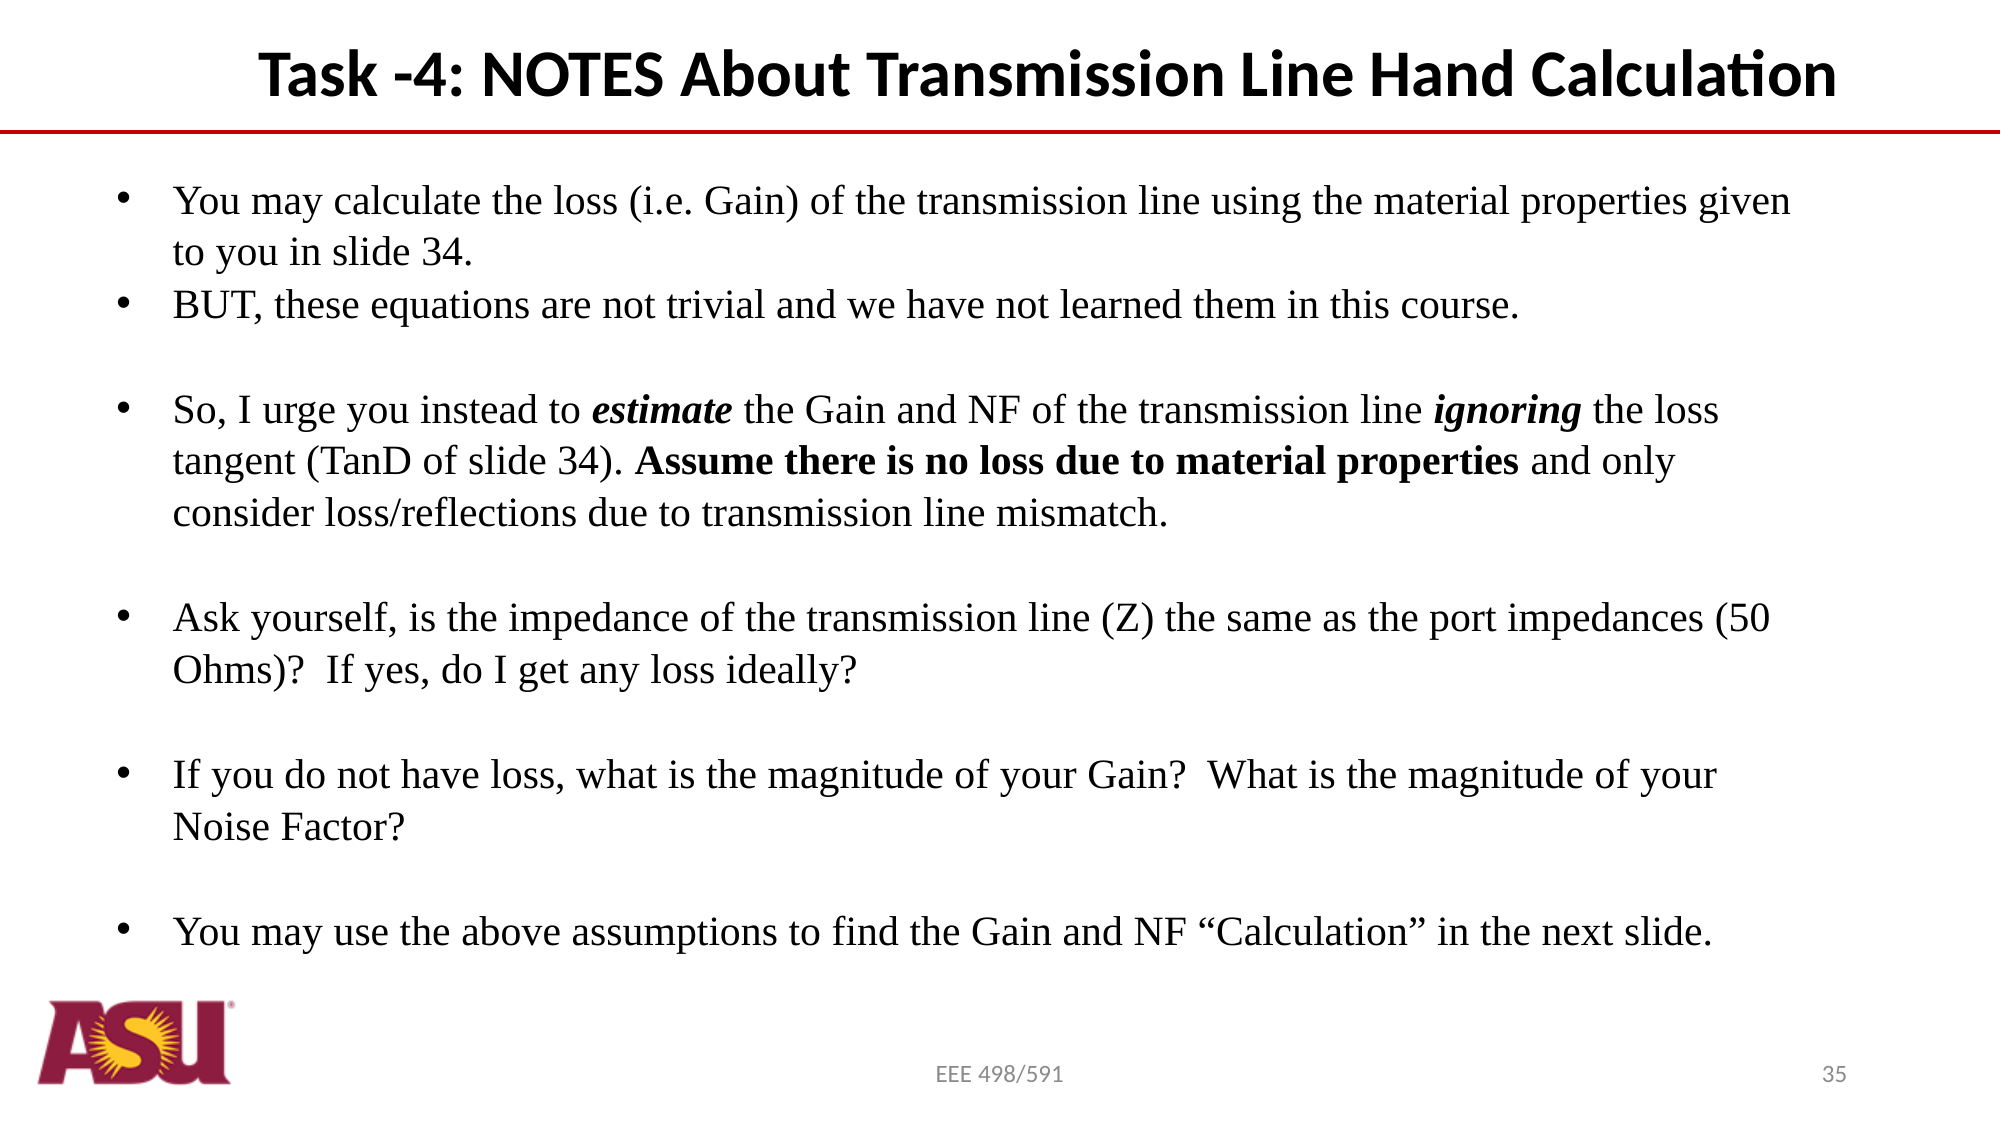

Task -4: NOTES About Transmission Line Hand Calculation
You may calculate the loss (i.e. Gain) of the transmission line using the material properties given to you in slide 34.
BUT, these equations are not trivial and we have not learned them in this course.

So, I urge you instead to estimate the Gain and NF of the transmission line ignoring the loss tangent (TanD of slide 34). Assume there is no loss due to material properties and only consider loss/reflections due to transmission line mismatch.

Ask yourself, is the impedance of the transmission line (Z) the same as the port impedances (50  Ohms)?  If yes, do I get any loss ideally?

If you do not have loss, what is the magnitude of your Gain?  What is the magnitude of your Noise Factor?

You may use the above assumptions to find the Gain and NF “Calculation” in the next slide.

EEE 498/591
35